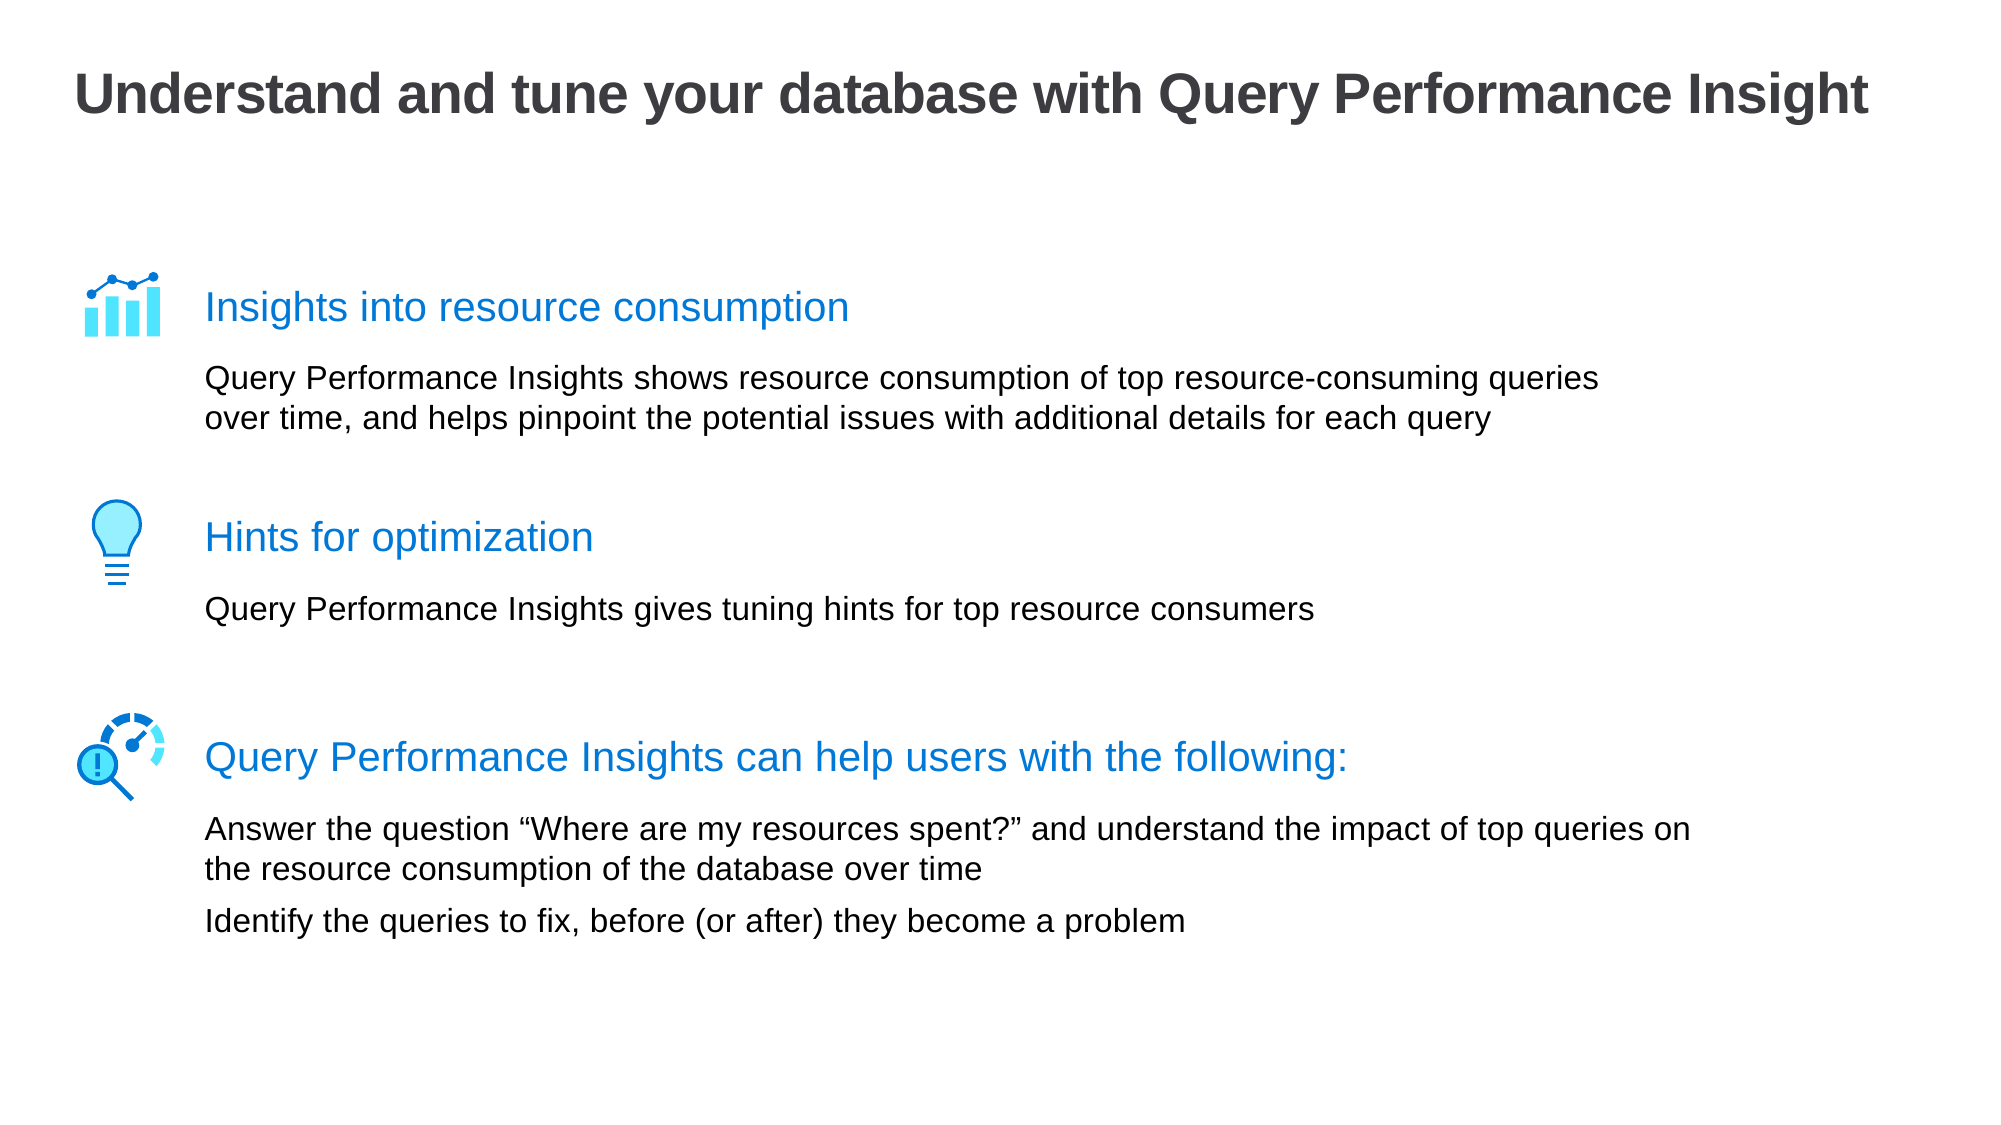

# Understand and tune your database with Query Performance Insight

Insights into resource consumption
Query Performance Insights shows resource consumption of top resource-consuming queries over time, and helps pinpoint the potential issues with additional details for each query

Hints for optimization
Query Performance Insights gives tuning hints for top resource consumers

Query Performance Insights can help users with the following:
Answer the question “Where are my resources spent?” and understand the impact of top queries on the resource consumption of the database over time
Identify the queries to fix, before (or after) they become a problem
*future experiences + integration with other WI advisors